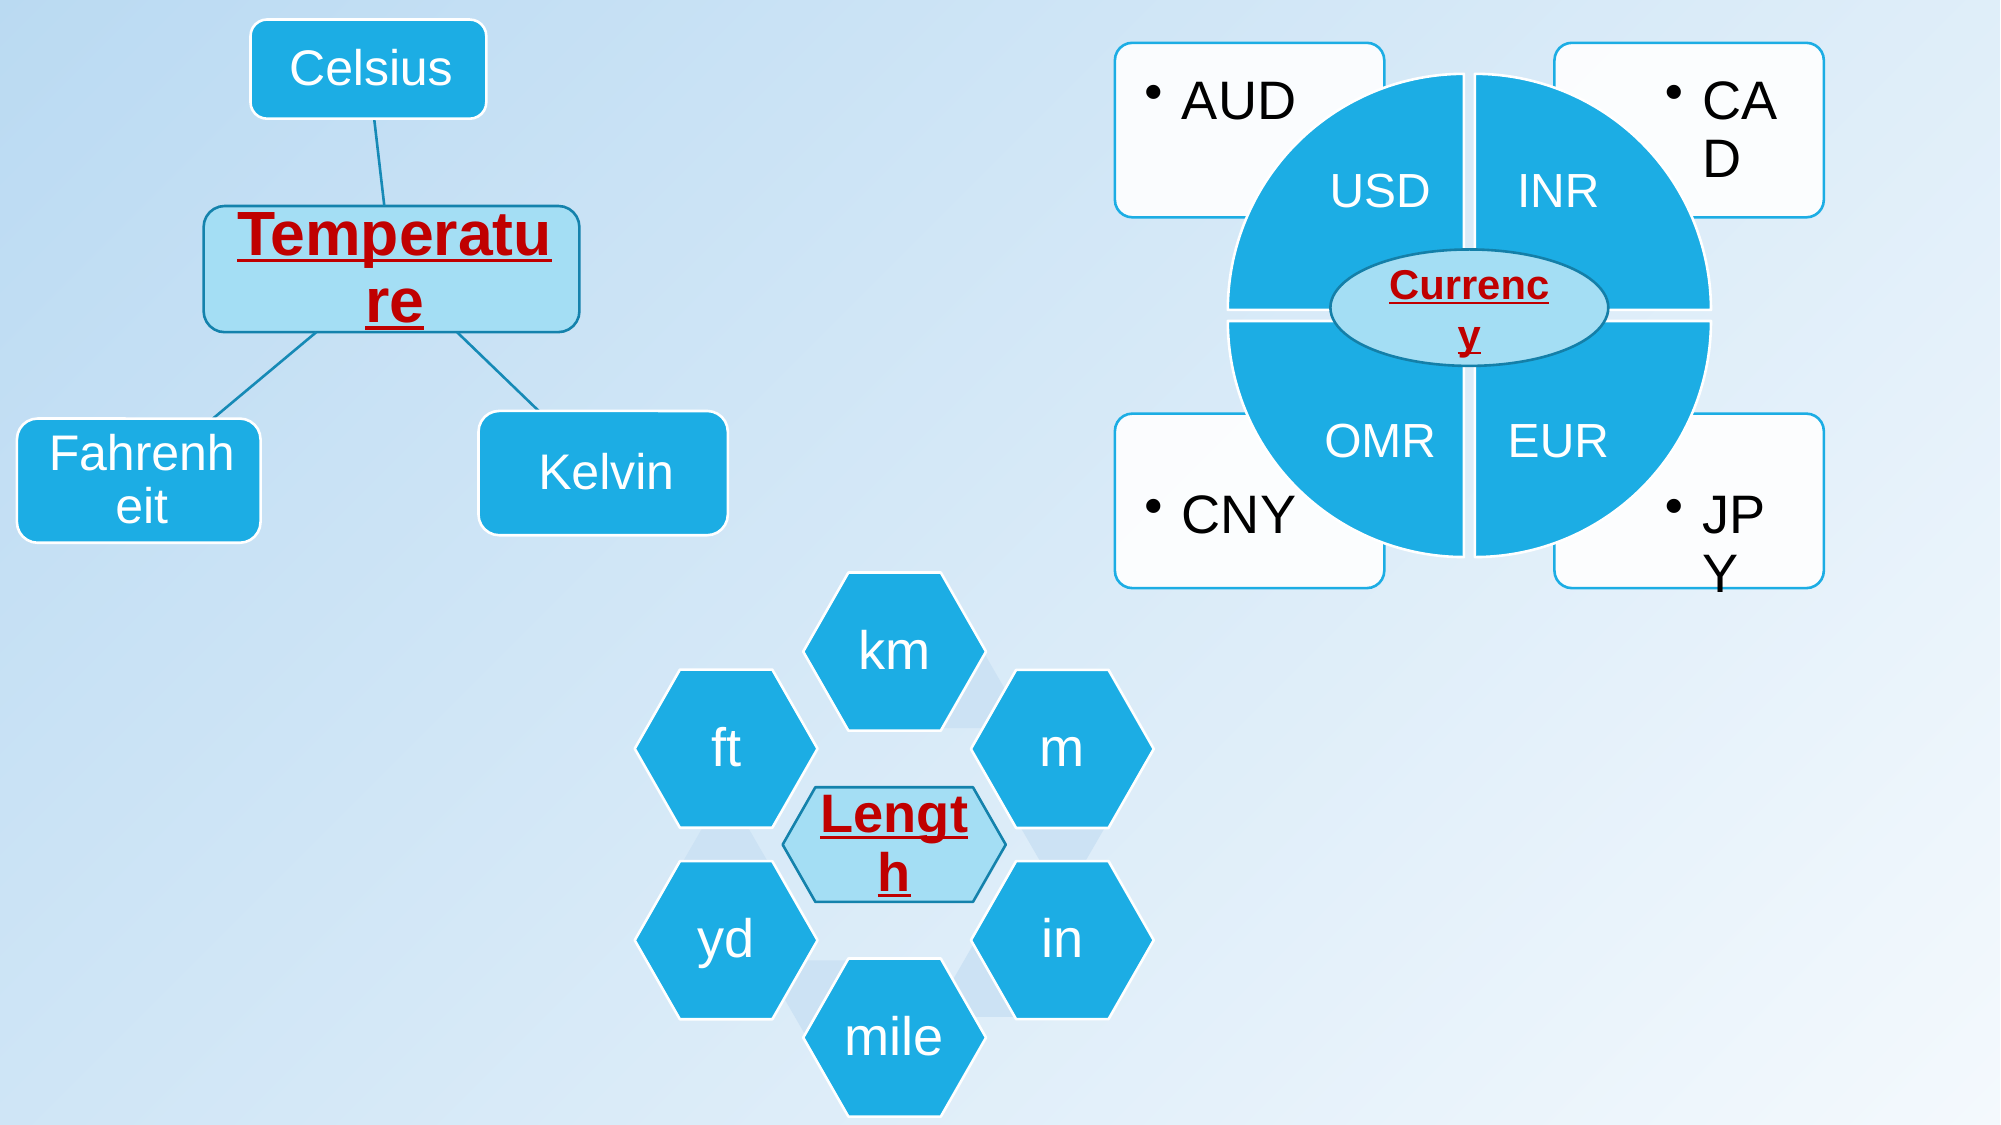

Temperature
Celsius
Kelvin
Fahrenheit
JPY
CNY
CAD
AUD
USD

INR

EUR

OMR
Currency
Length
km
m
in
mile
yd
ft